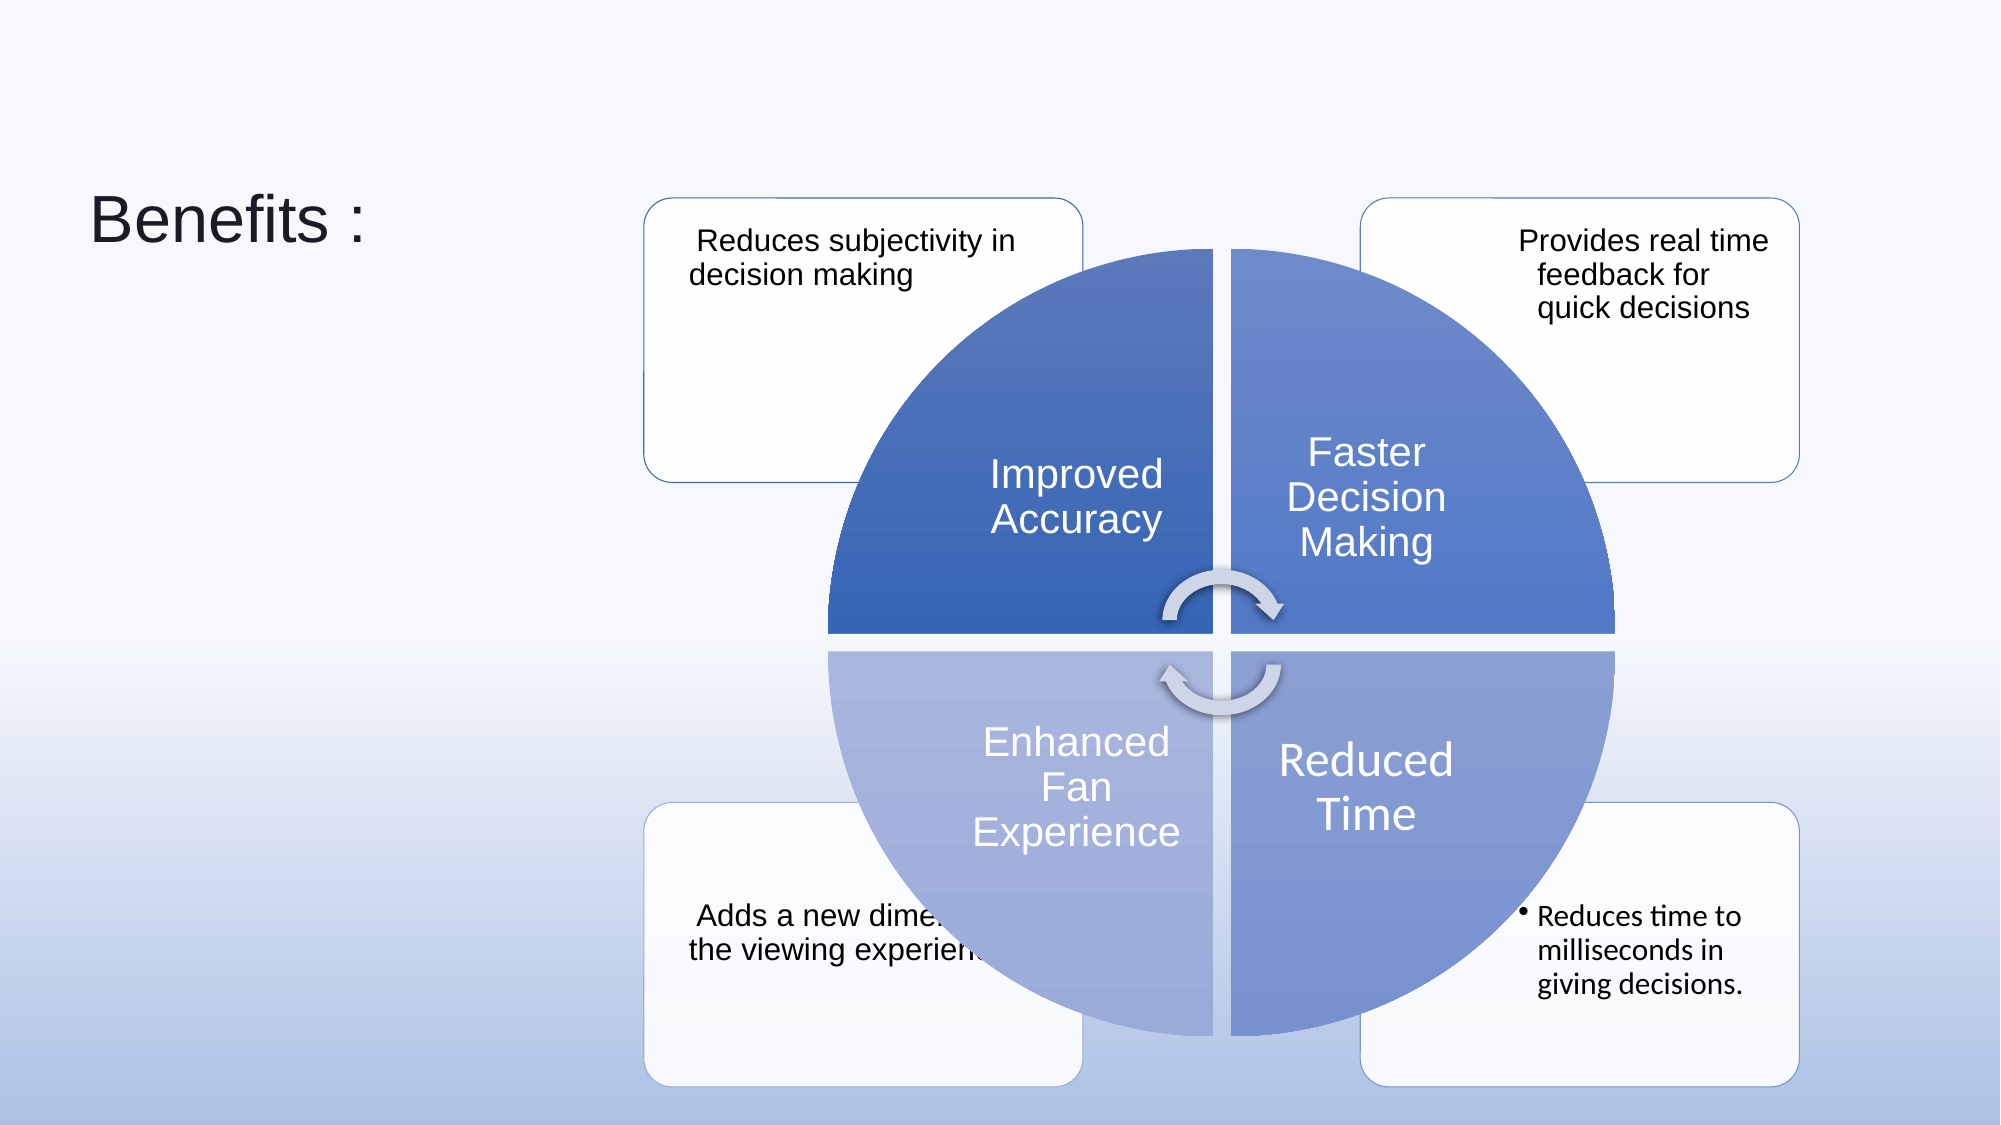

Benefits :
Reduces time to milliseconds in giving decisions.
   Adds a new dimension to the viewing experience
Provides real time feedback for quick decisions
   Reduces subjectivity in decision making
Improved Accuracy
Faster Decision Making
Reduced Time
Enhanced Fan Experience